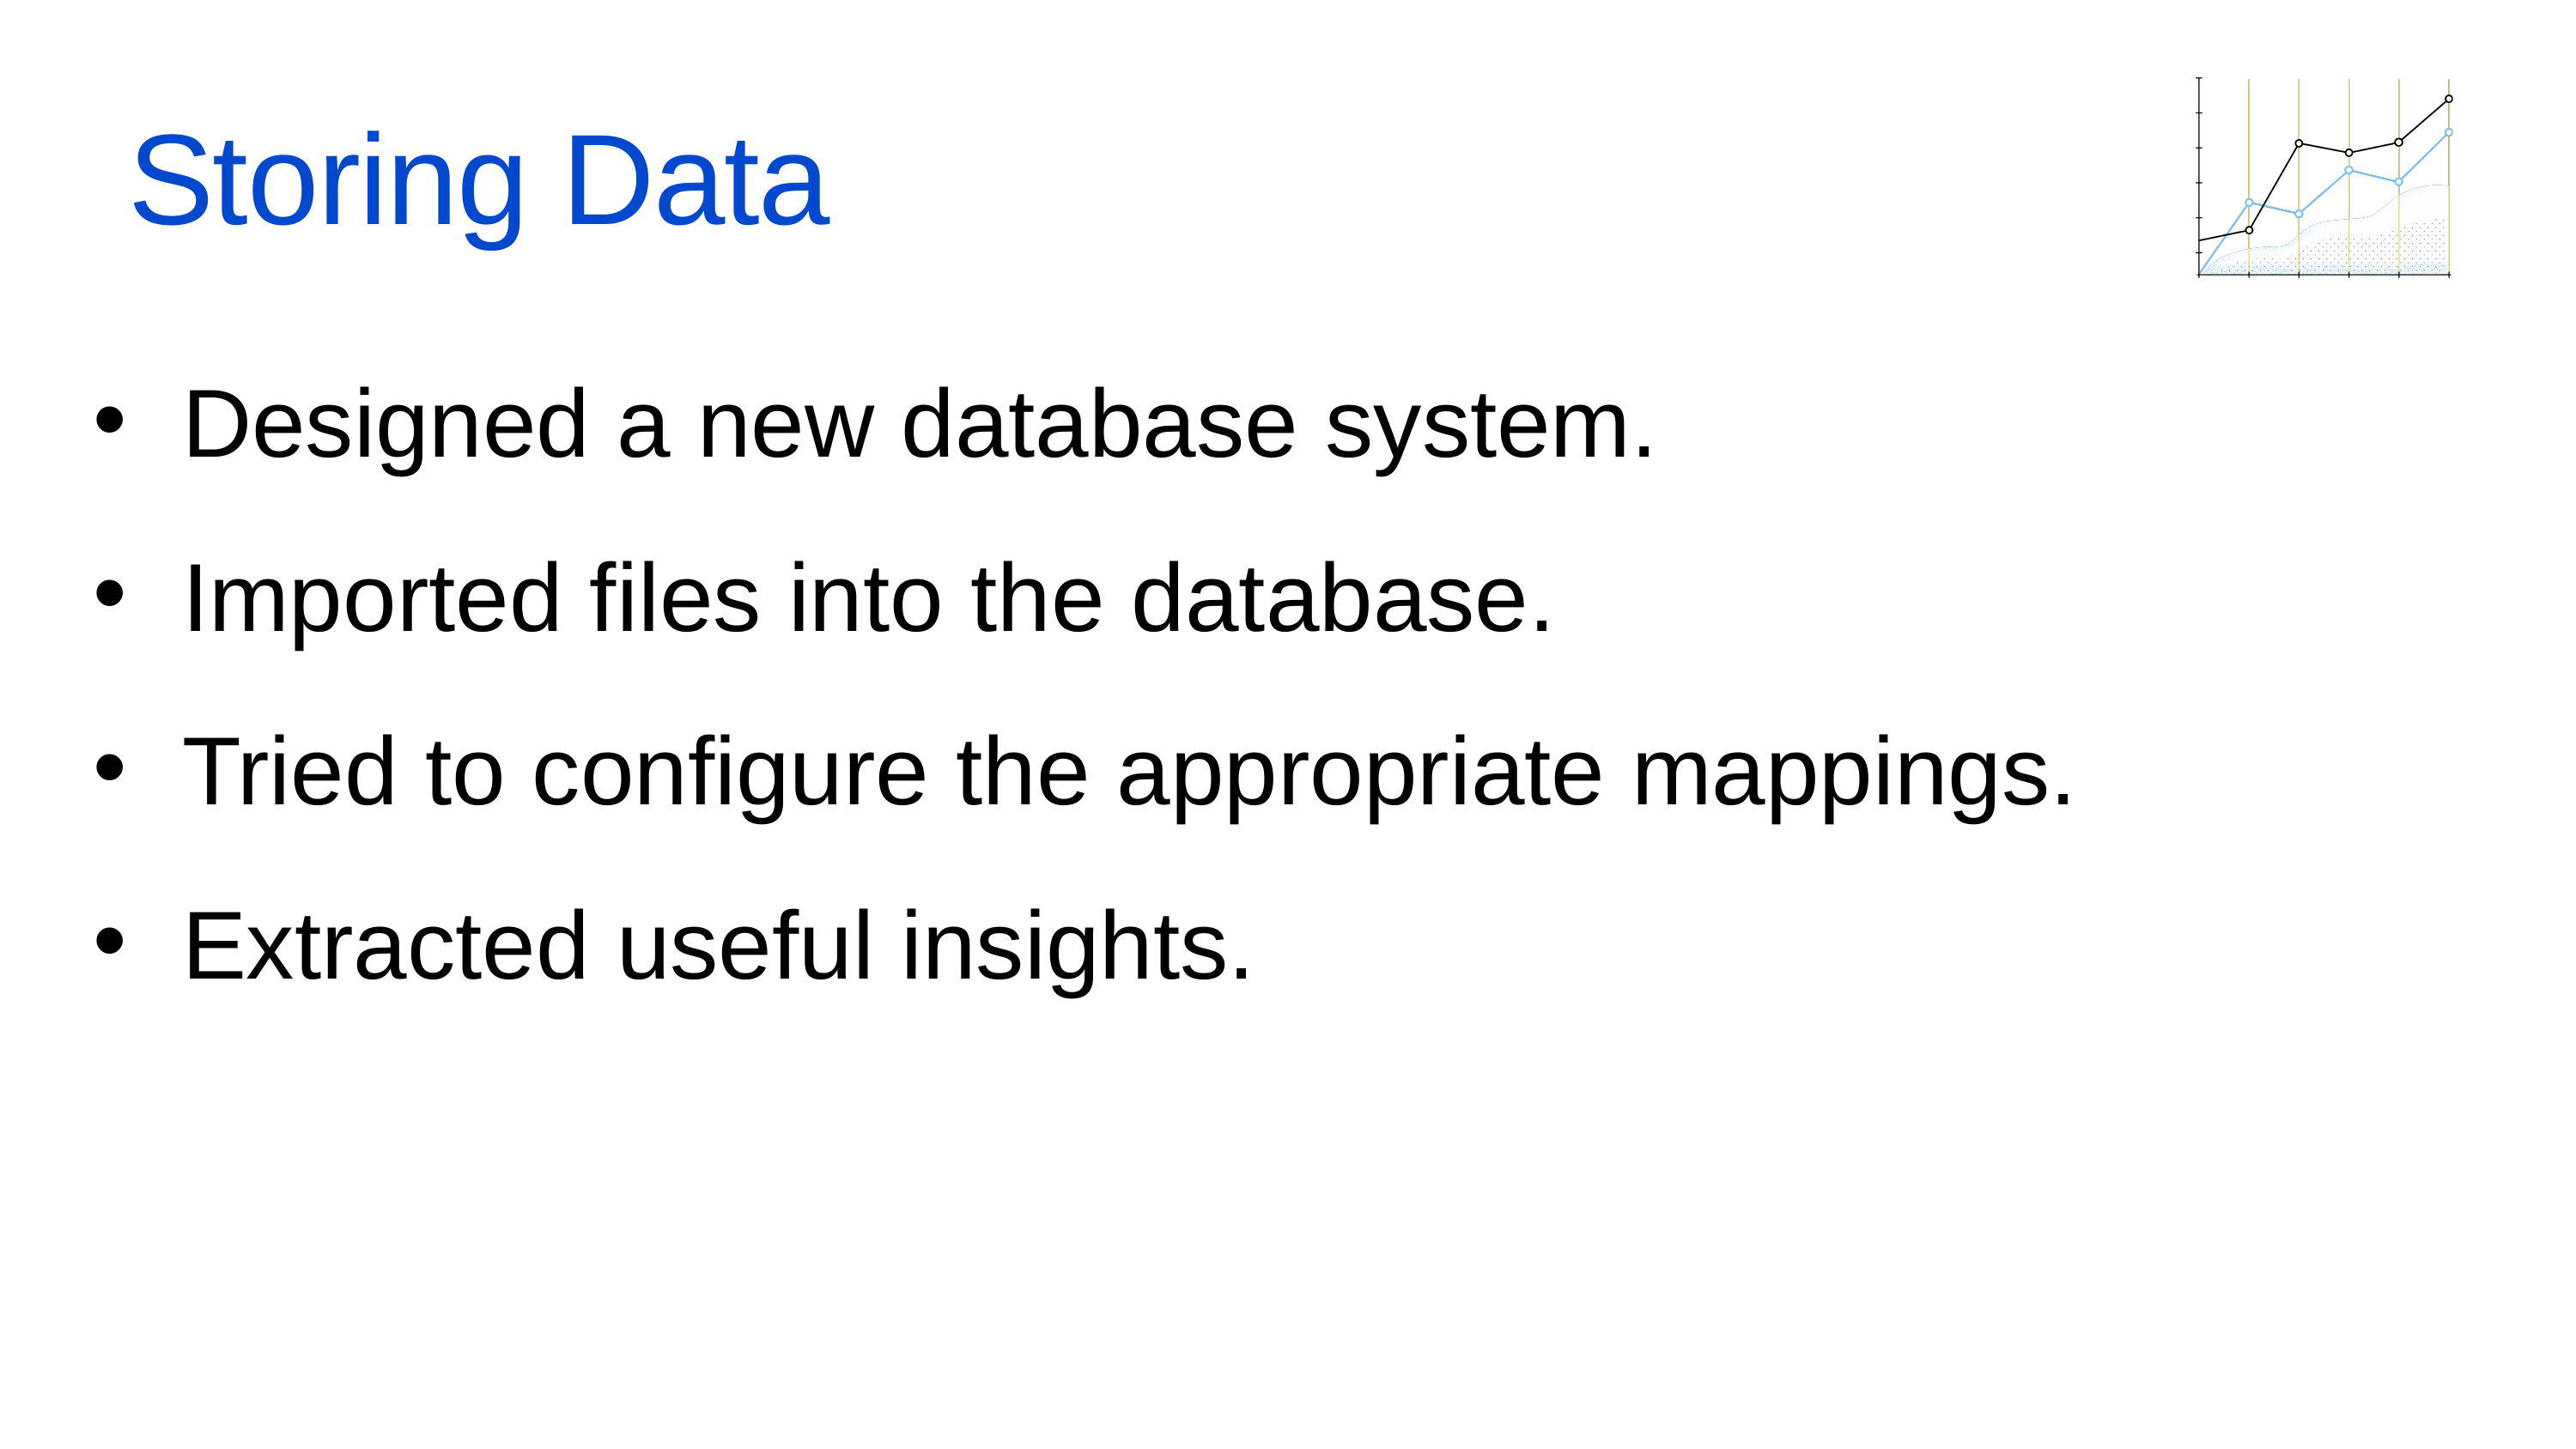

Storing Data

Designed a new database system.
Imported files into the database.
Tried to configure the appropriate mappings.
Extracted useful insights.